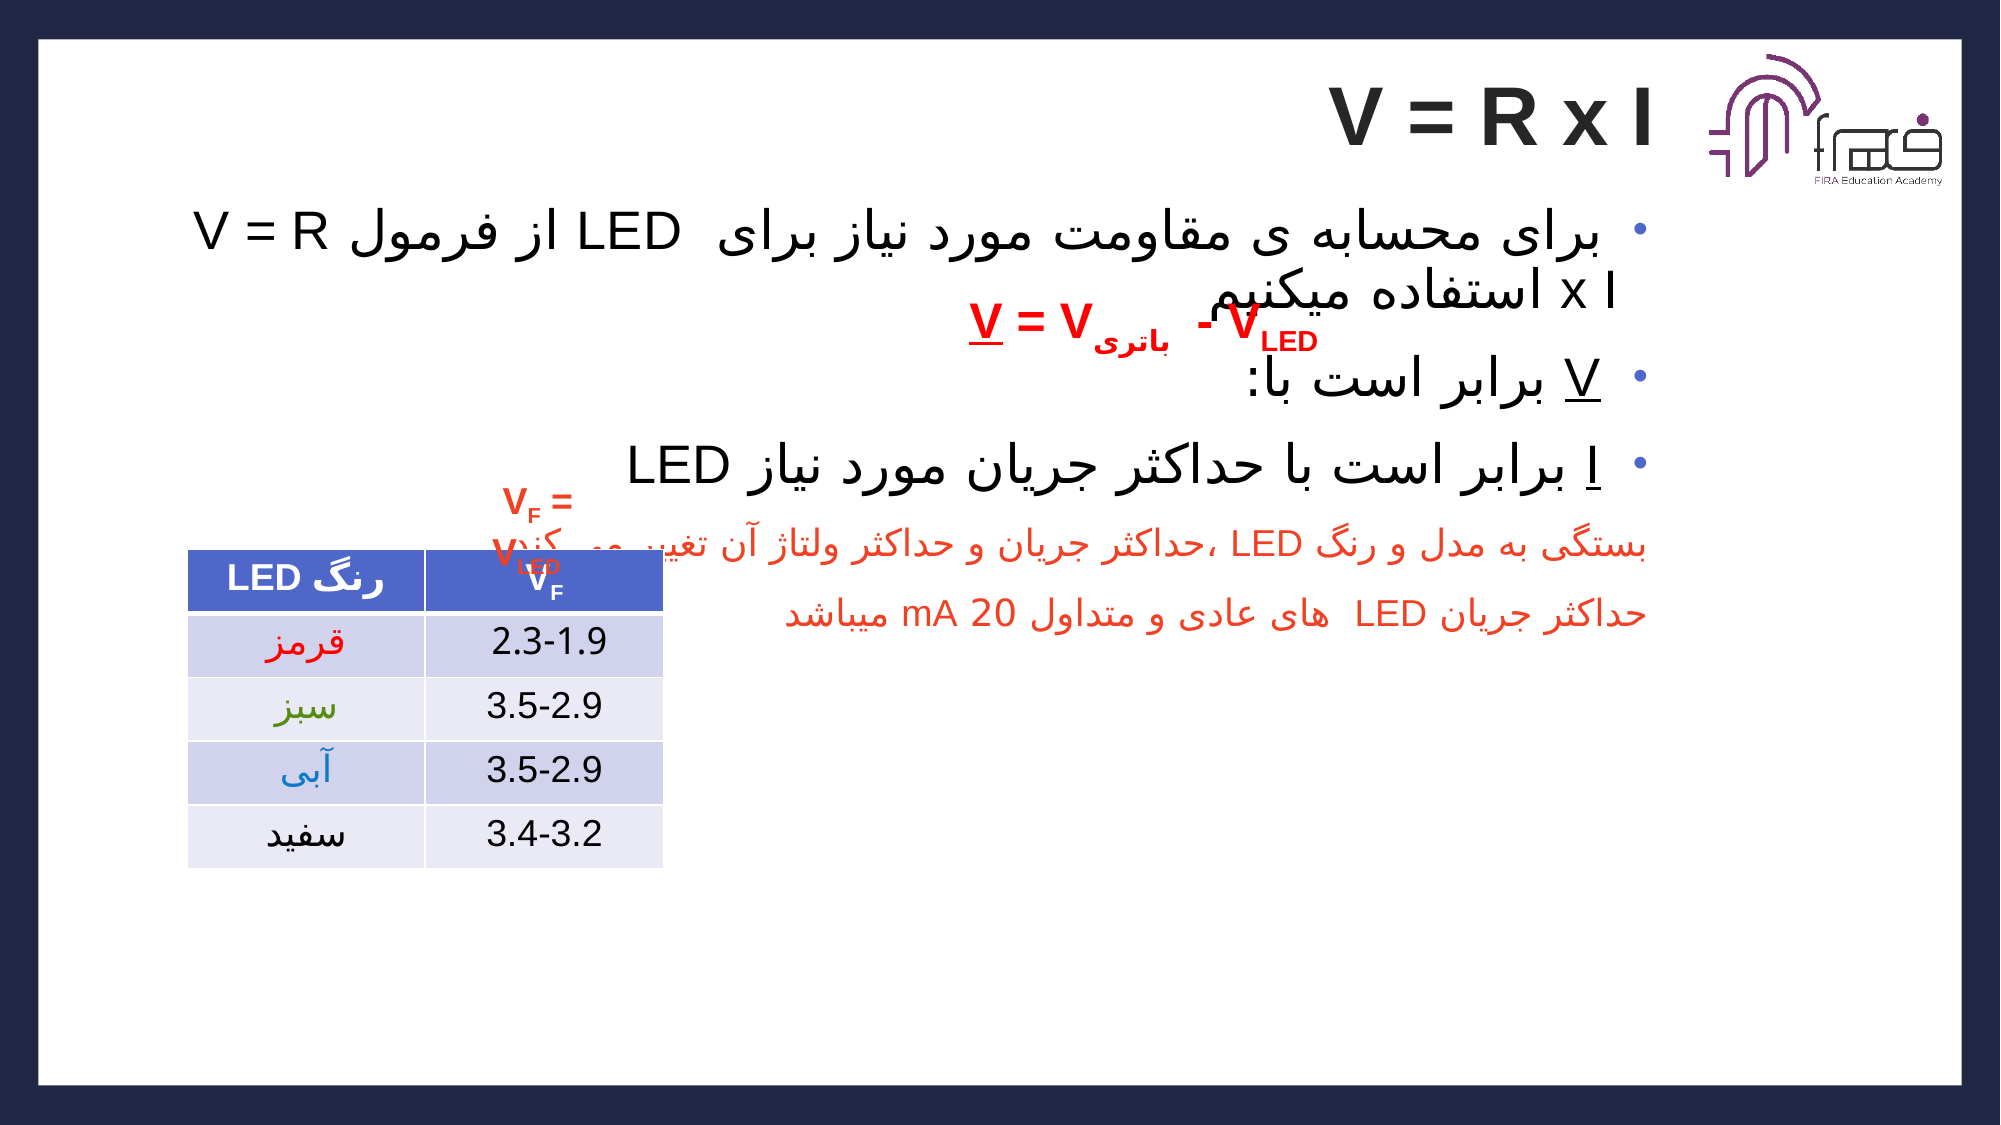

# V = R x I
 برای محسابه ی مقاومت مورد نیاز برای  LED از فرمول V = R x I استفاده میکنیم
 V برابر است با:
 I برابر است با حداکثر جریان مورد نیاز LED
بستگی به مدل و رنگ LED ،حداکثر جریان و حداکثر ولتاژ آن تغییر می کند
حداکثر جریان LED  های عادی و متداول 20 mA میباشد

V = Vباتری  - VLED
 VF = VLED
| رنگ LED | VF |
| --- | --- |
| قرمز | 2.3-1.9 |
| سبز | 3.5-2.9 |
| آبی | 3.5-2.9 |
| سفید | 3.4-3.2 |